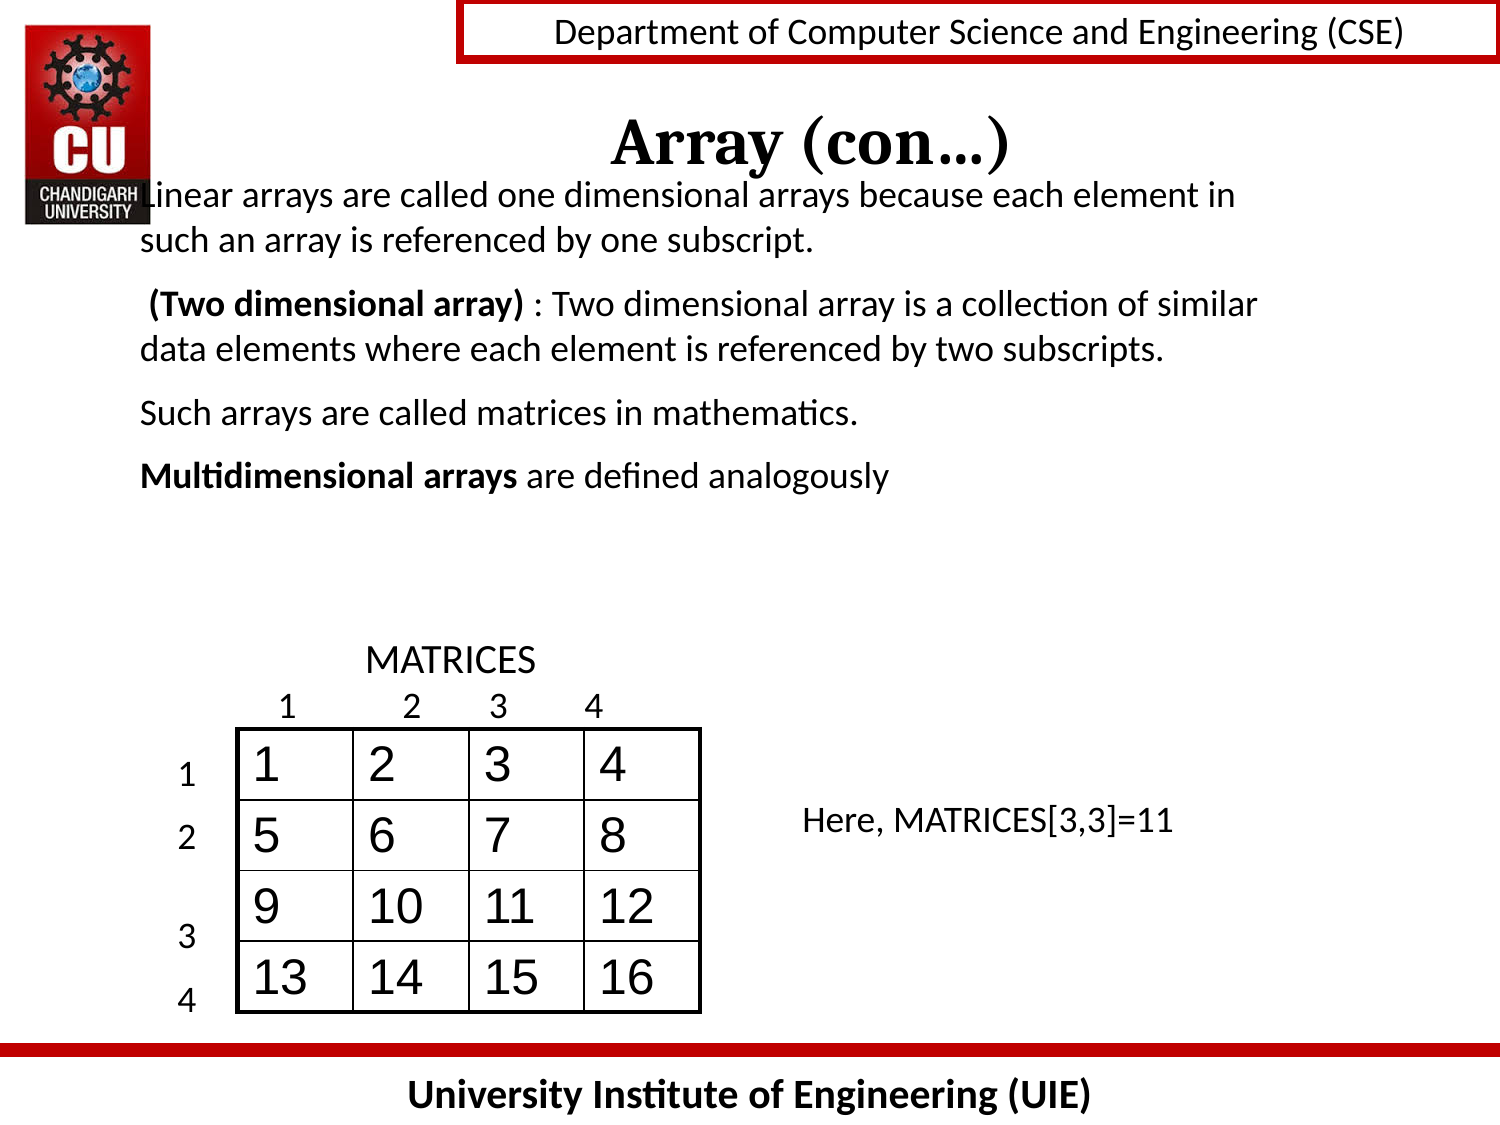

# Array (con…)
Linear arrays are called one dimensional arrays because each element in such an array is referenced by one subscript.
 (Two dimensional array) : Two dimensional array is a collection of similar data elements where each element is referenced by two subscripts.
Such arrays are called matrices in mathematics.
Multidimensional arrays are defined analogously

MATRICES
   1	2        3         4
| 1 | 2 | 3 | 4 |
| --- | --- | --- | --- |
| 5 | 6 | 7 | 8 |
| 9 | 10 | 11 | 12 |
| 13 | 14 | 15 | 16 |
1
2

Here, MATRICES[3,3]=11
3
4